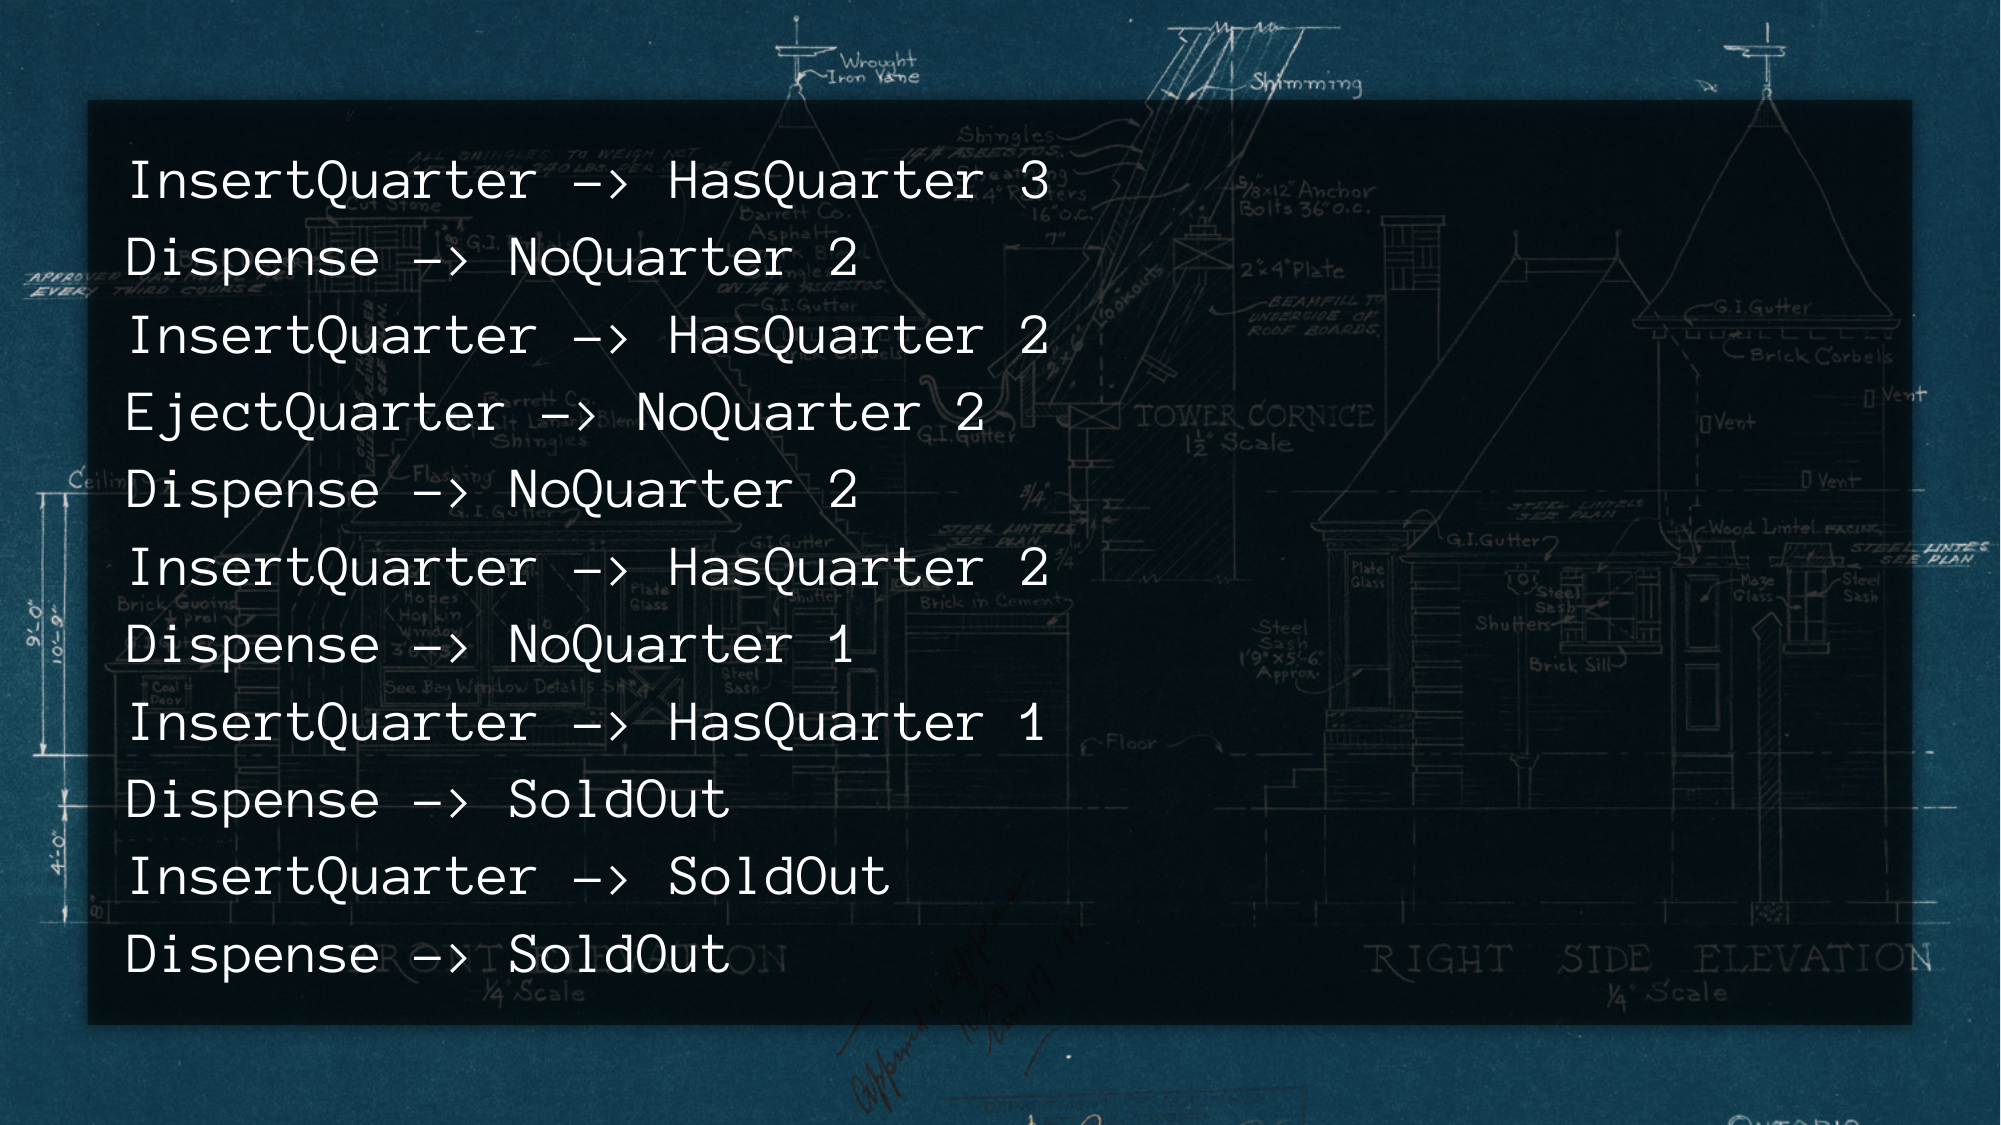

InsertQuarter -> HasQuarter 3
Dispense -> NoQuarter 2
InsertQuarter -> HasQuarter 2
EjectQuarter -> NoQuarter 2
Dispense -> NoQuarter 2
InsertQuarter -> HasQuarter 2
Dispense -> NoQuarter 1
InsertQuarter -> HasQuarter 1
Dispense -> SoldOut
InsertQuarter -> SoldOut
Dispense -> SoldOut